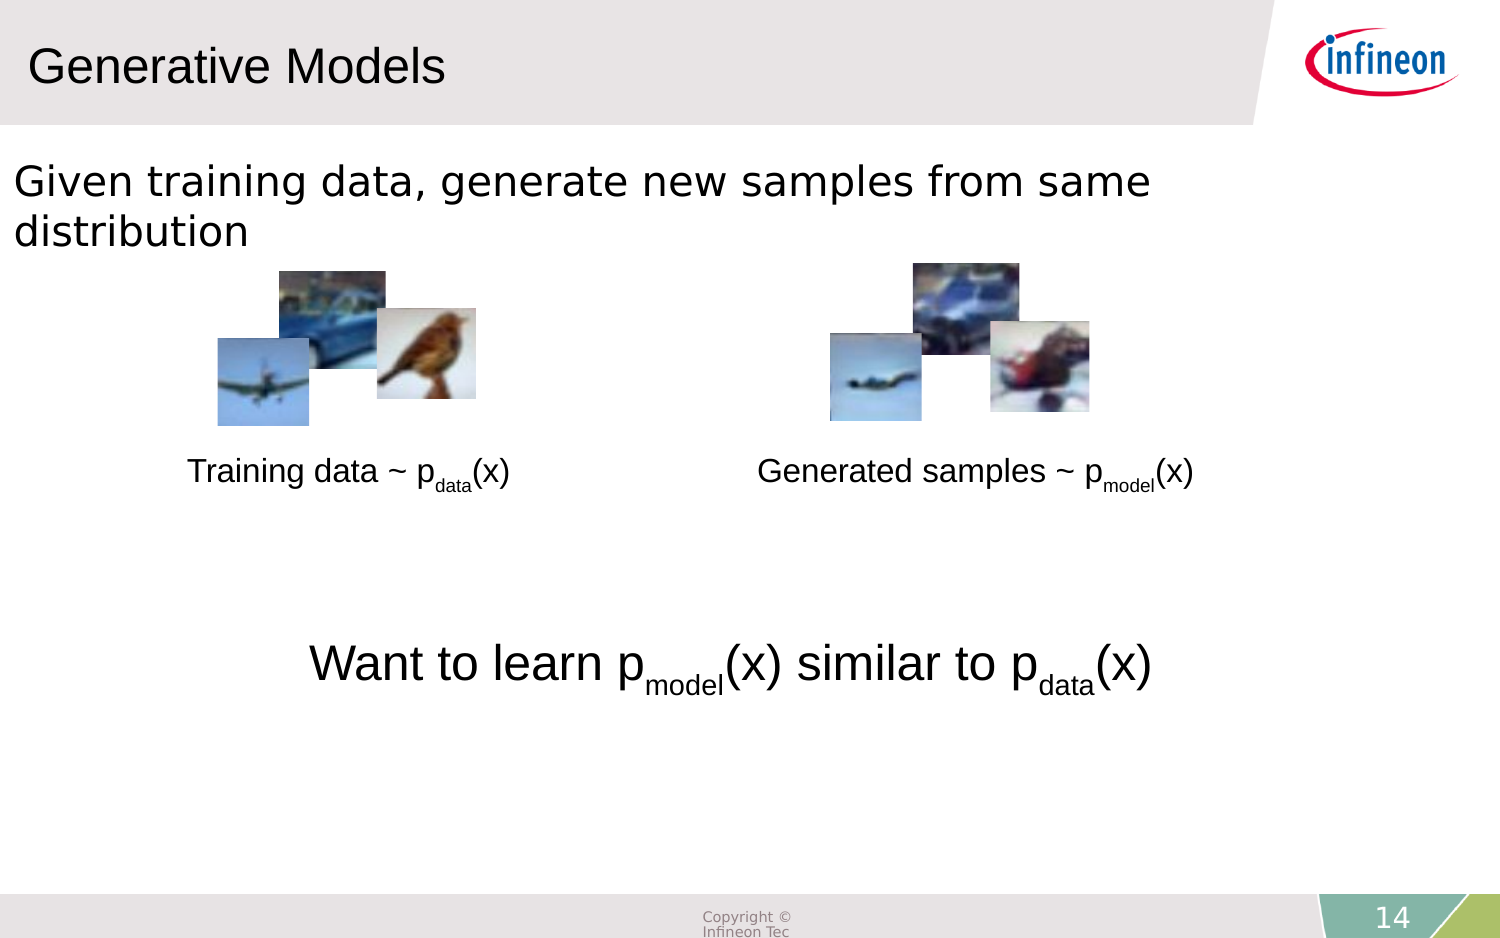

Generative Models
Given training data, generate new samples from same distribution

Training data ~ pdata(x)	Generated samples ~ pmodel(x)
Want to learn pmodel(x) similar to pdata(x)

Lecture 13 -
Copyright © Infineon Technologies AG 2018. All rights reserved.
14